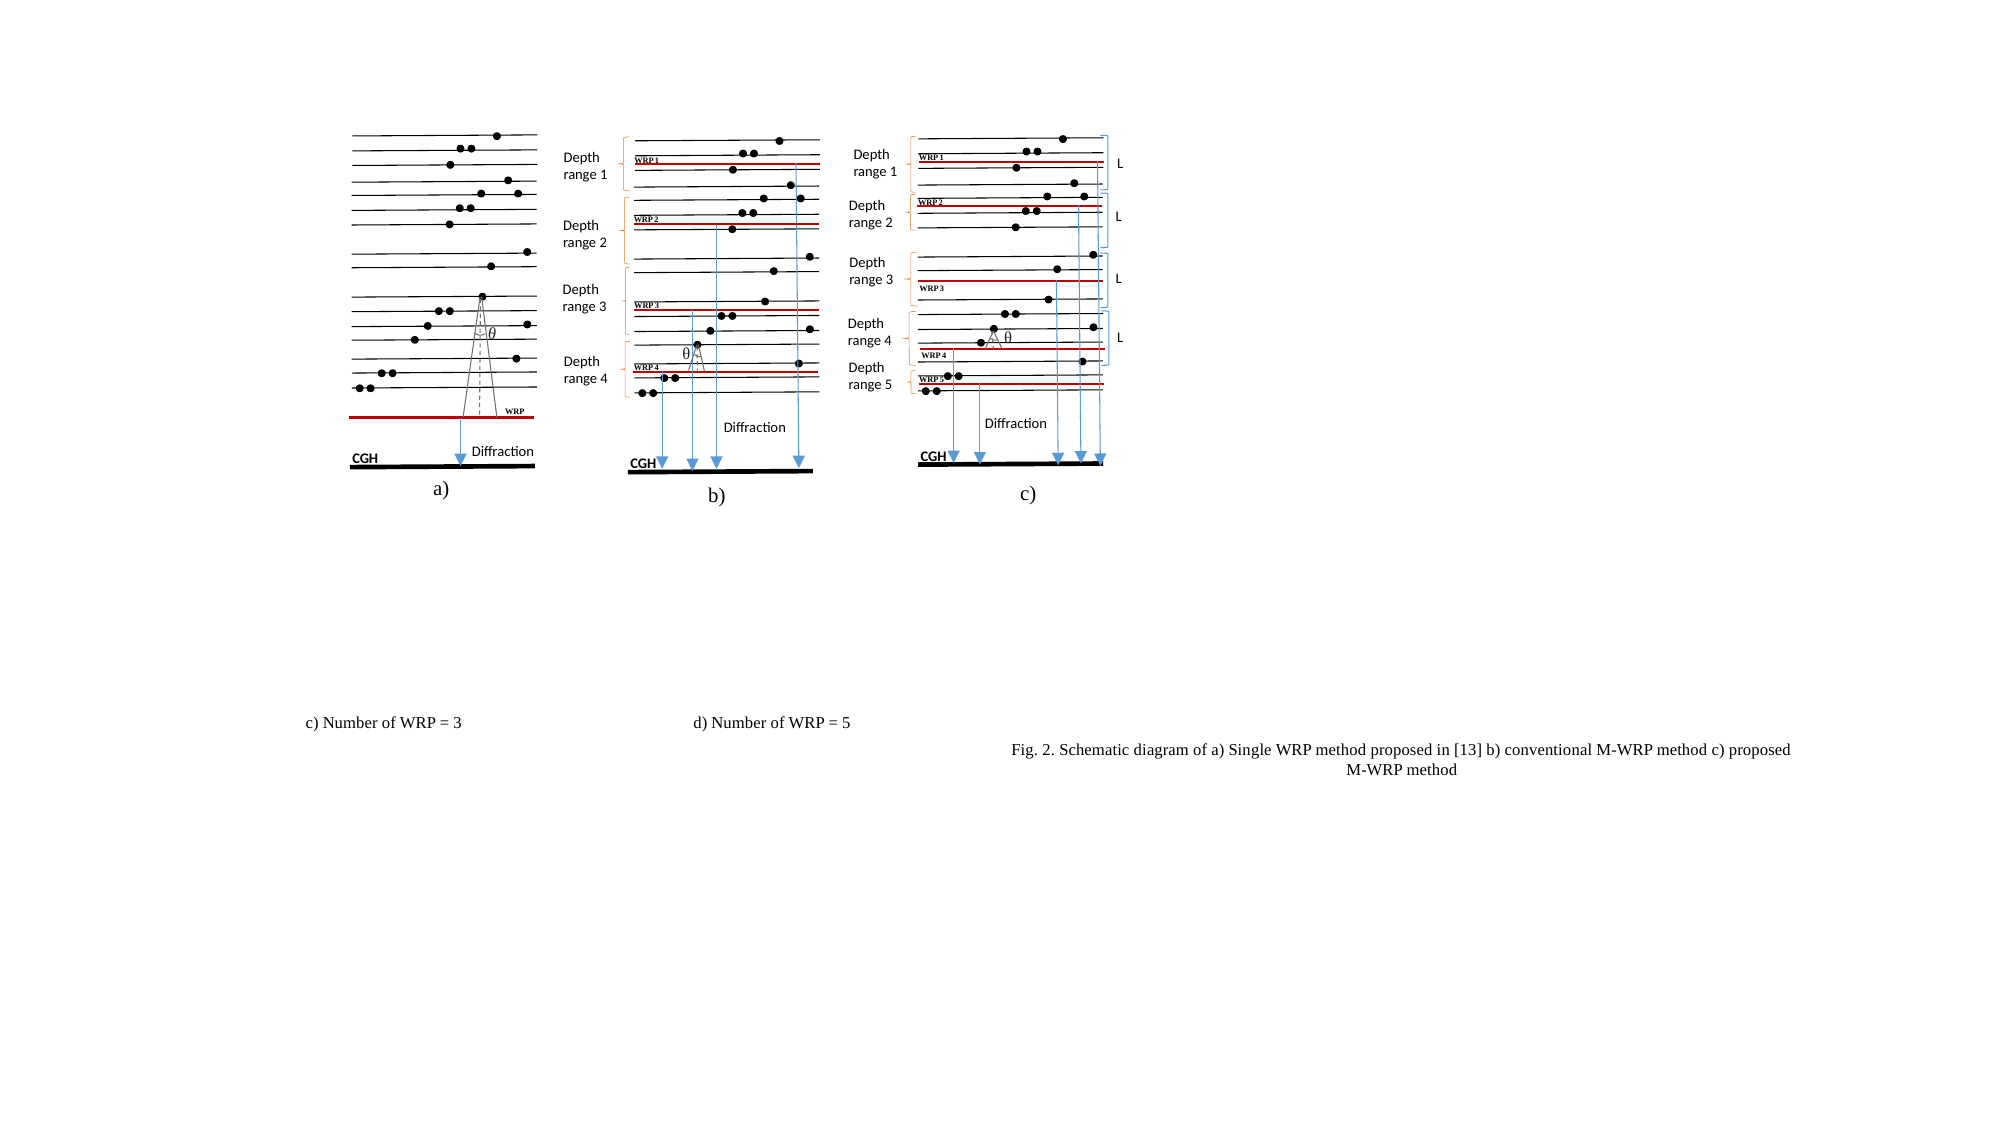

Depth
range 1

Depth
range 1

WRP 1
L
WRP 1

Depth
range 2

WRP 2

L

WRP 2
Depth
range 2

Depth
range 3

L
Depth
range 3
WRP 3

WRP 3

Depth
range 4
θ

θ

L
θ

WRP 4
Depth
range 4

Depth
range 5

WRP 4

WRP 5

WRP
Diffraction
Diffraction
Diffraction
CGH
CGH
CGH
a)
c)
b)
c) Number of WRP = 3
d) Number of WRP = 5
Fig. 2. Schematic diagram of a) Single WRP method proposed in [13] b) conventional M-WRP method c) proposed M-WRP method